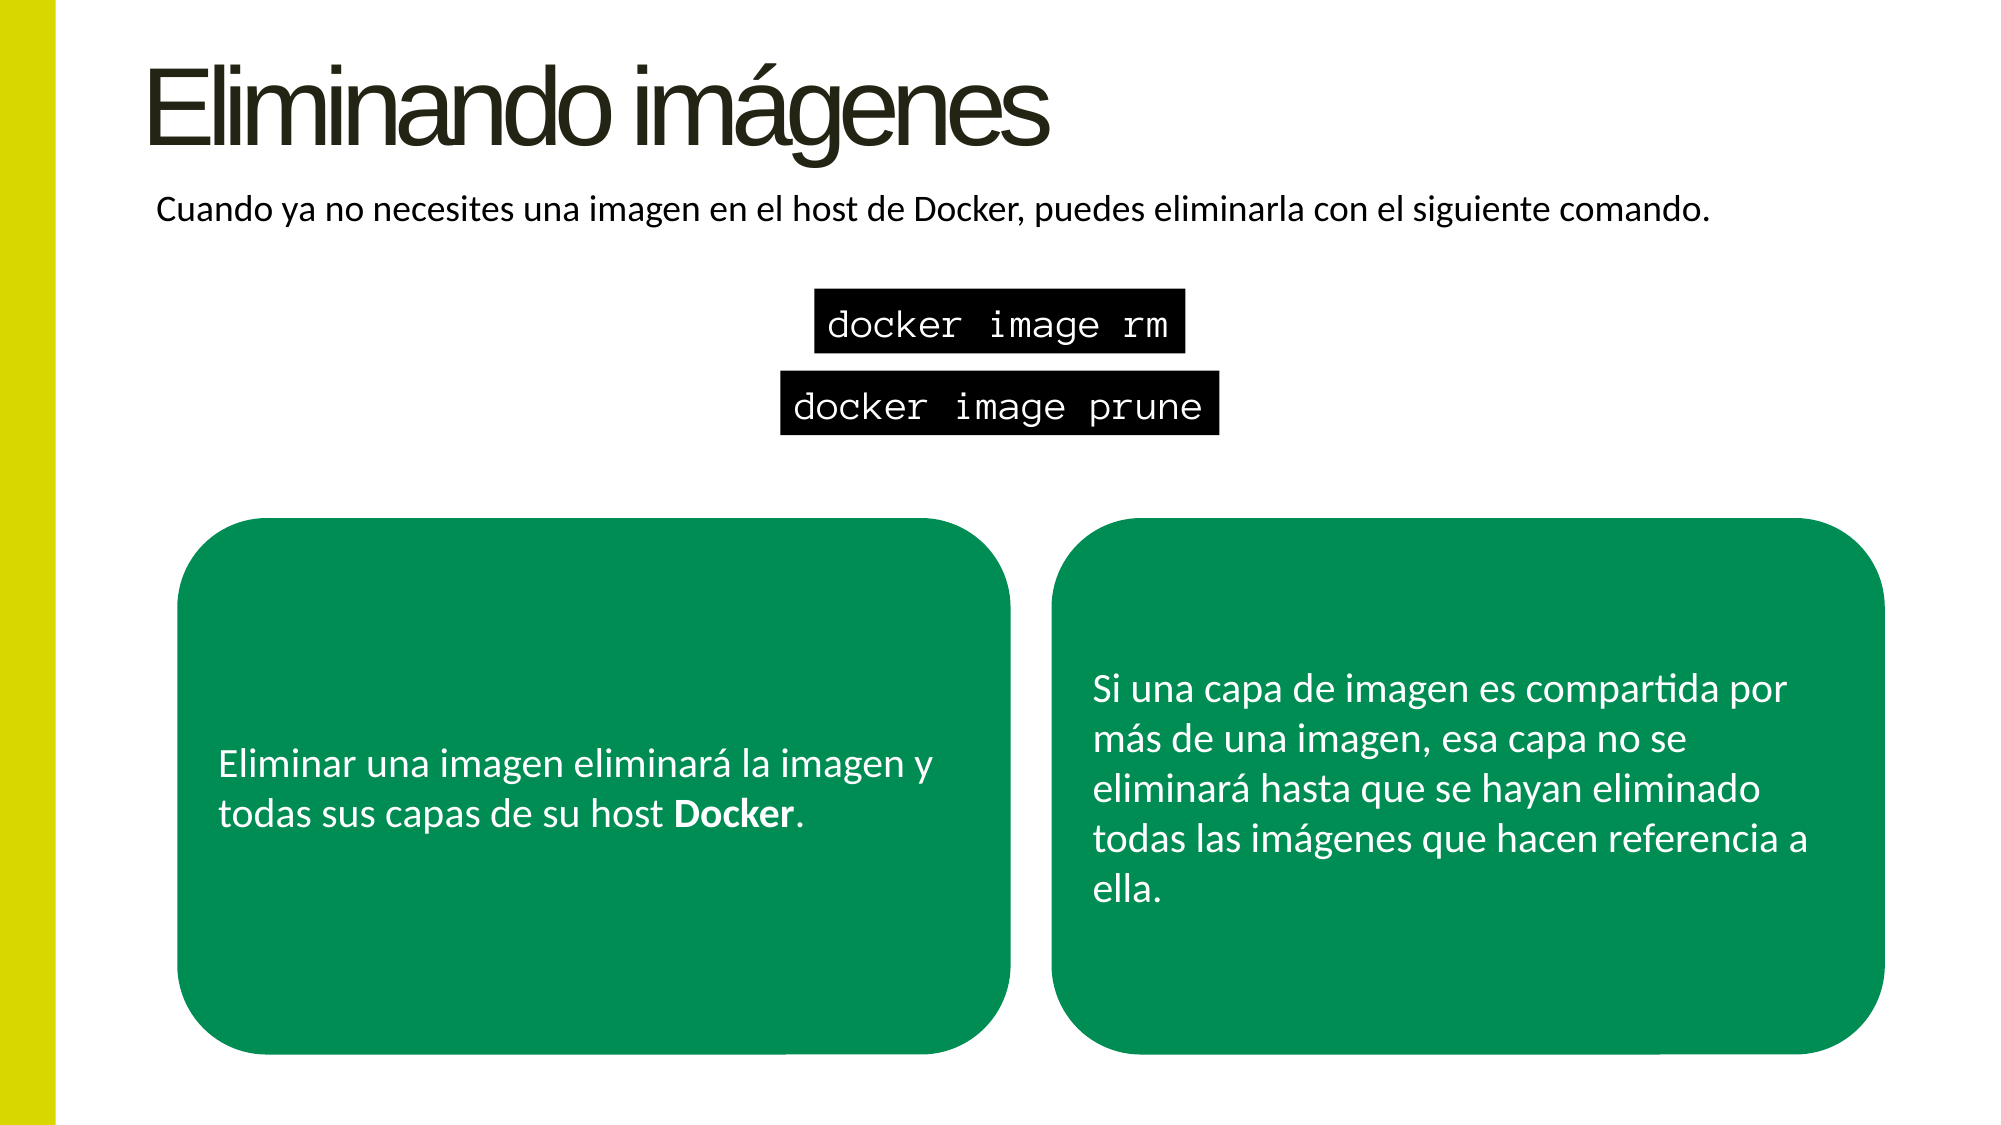

# Eliminando imágenes
Cuando ya no necesites una imagen en el host de Docker, puedes eliminarla con el siguiente comando.
docker image rm
docker image prune
Eliminar una imagen eliminará la imagen y todas sus capas de su host Docker.
Si una capa de imagen es compartida por más de una imagen, esa capa no se eliminará hasta que se hayan eliminado todas las imágenes que hacen referencia a ella.